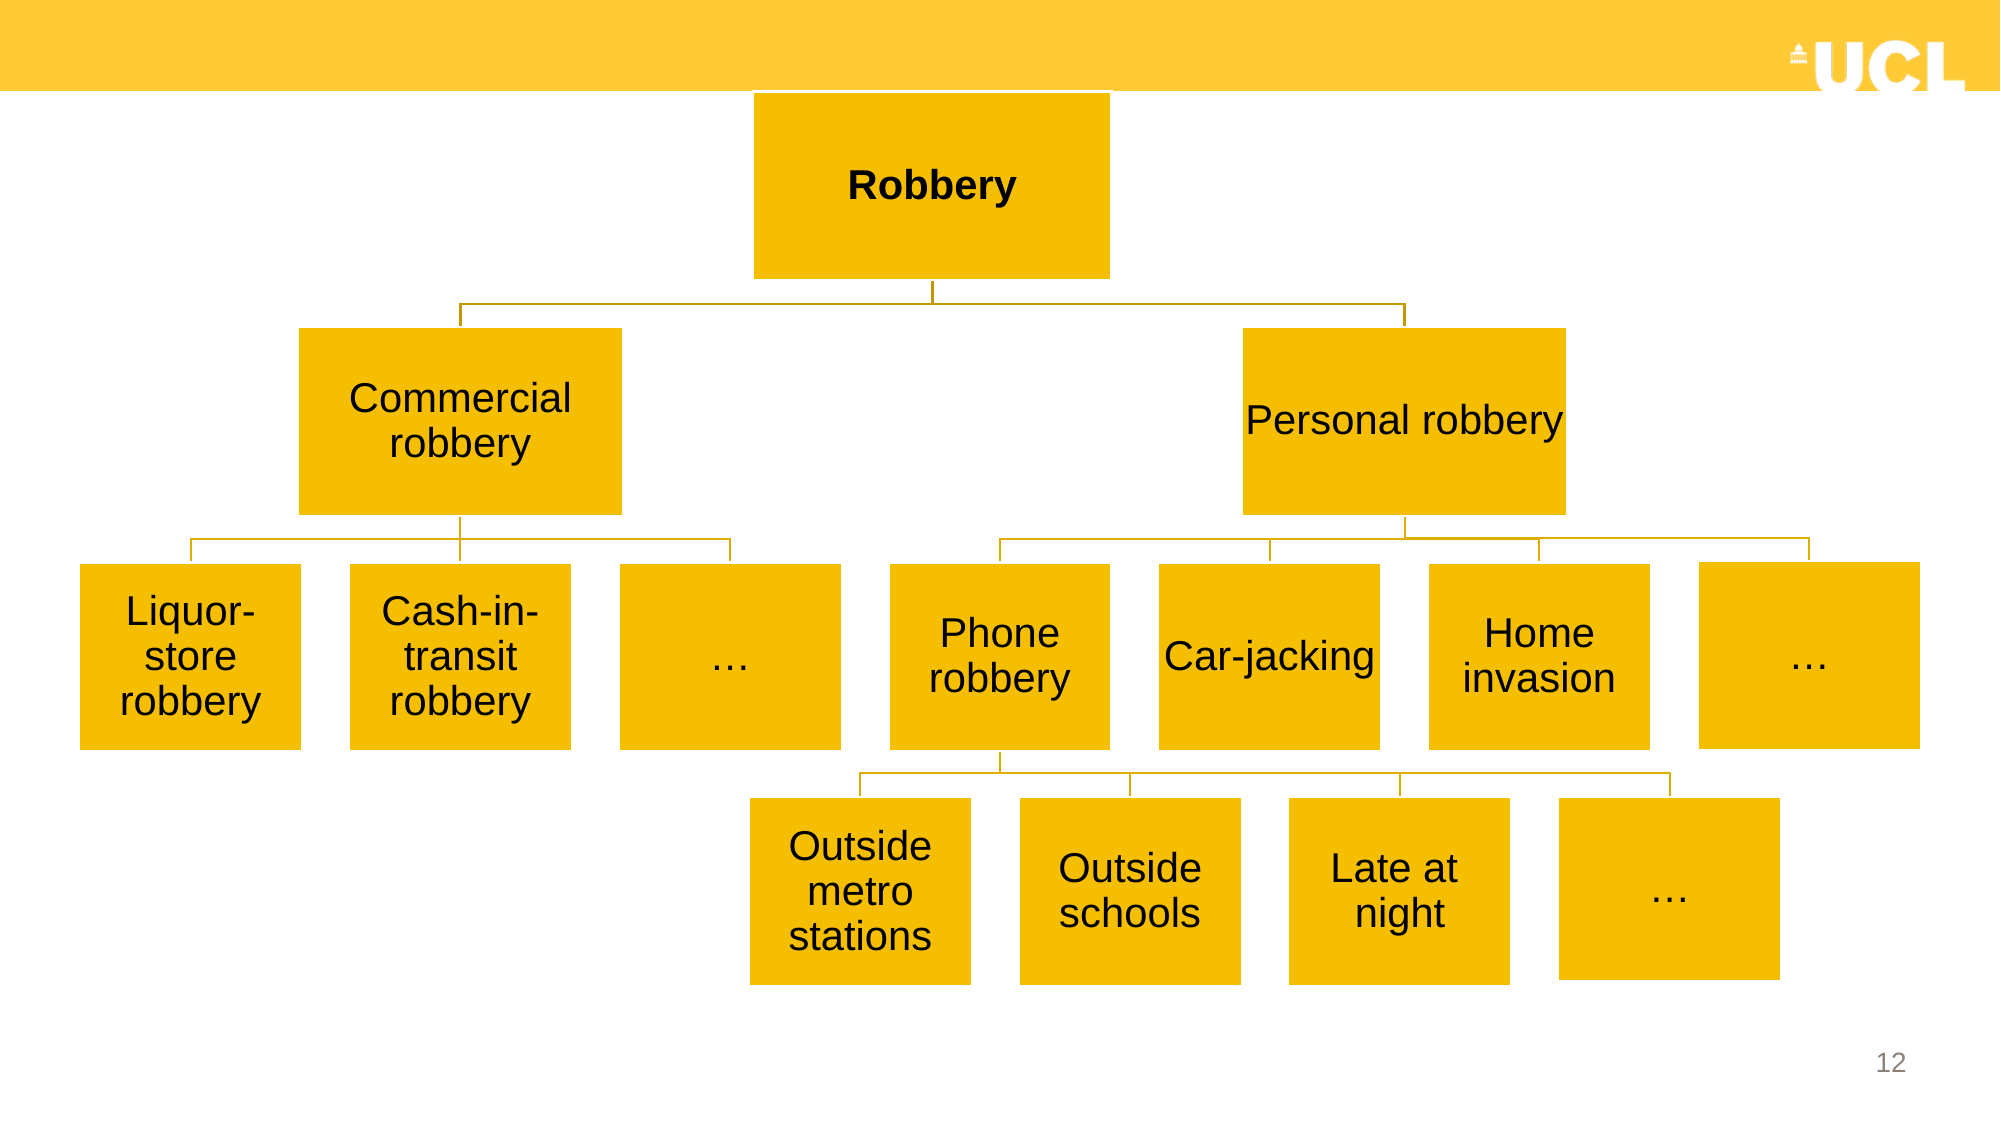

Robbery
Commercial robbery
Liquor-store robbery
Cash-in-transit robbery
…
Personal robbery
Phone robbery
Outside metro stations
Outside schools
Late at
night
…
Car-jacking
Home invasion
…